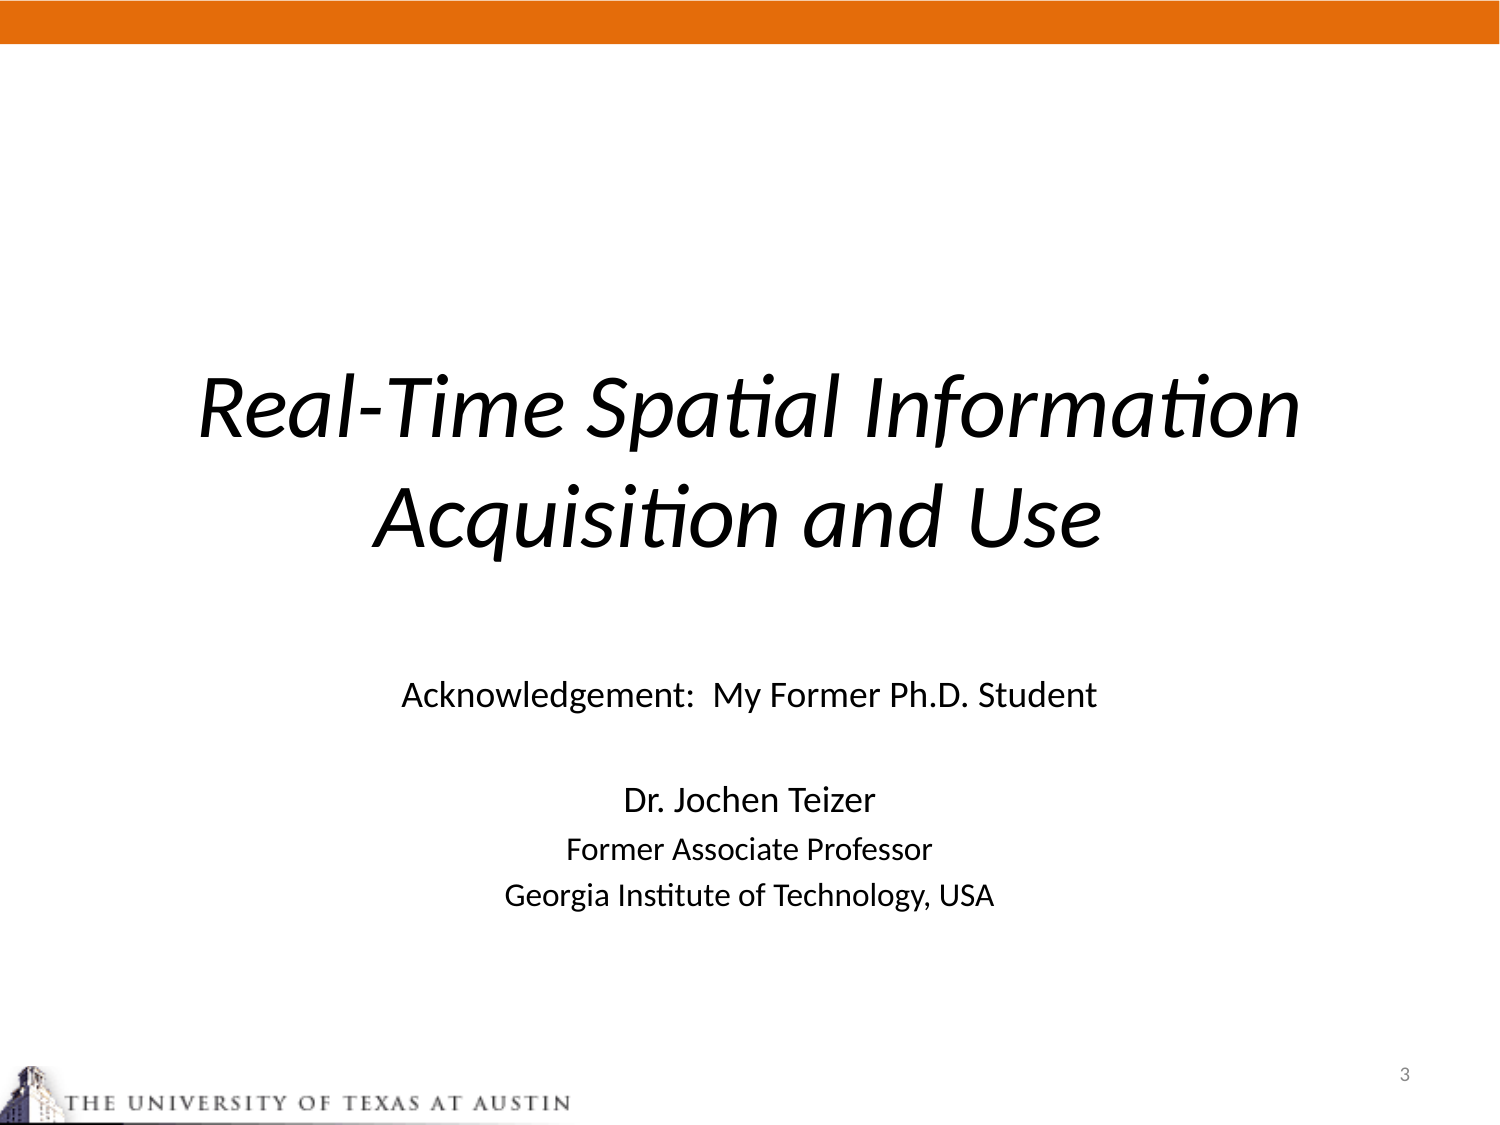

# Real-Time Spatial Information Acquisition and Use
Acknowledgement:  My Former Ph.D. Student

Dr. Jochen Teizer
Former Associate Professor
Georgia Institute of Technology, USA

3